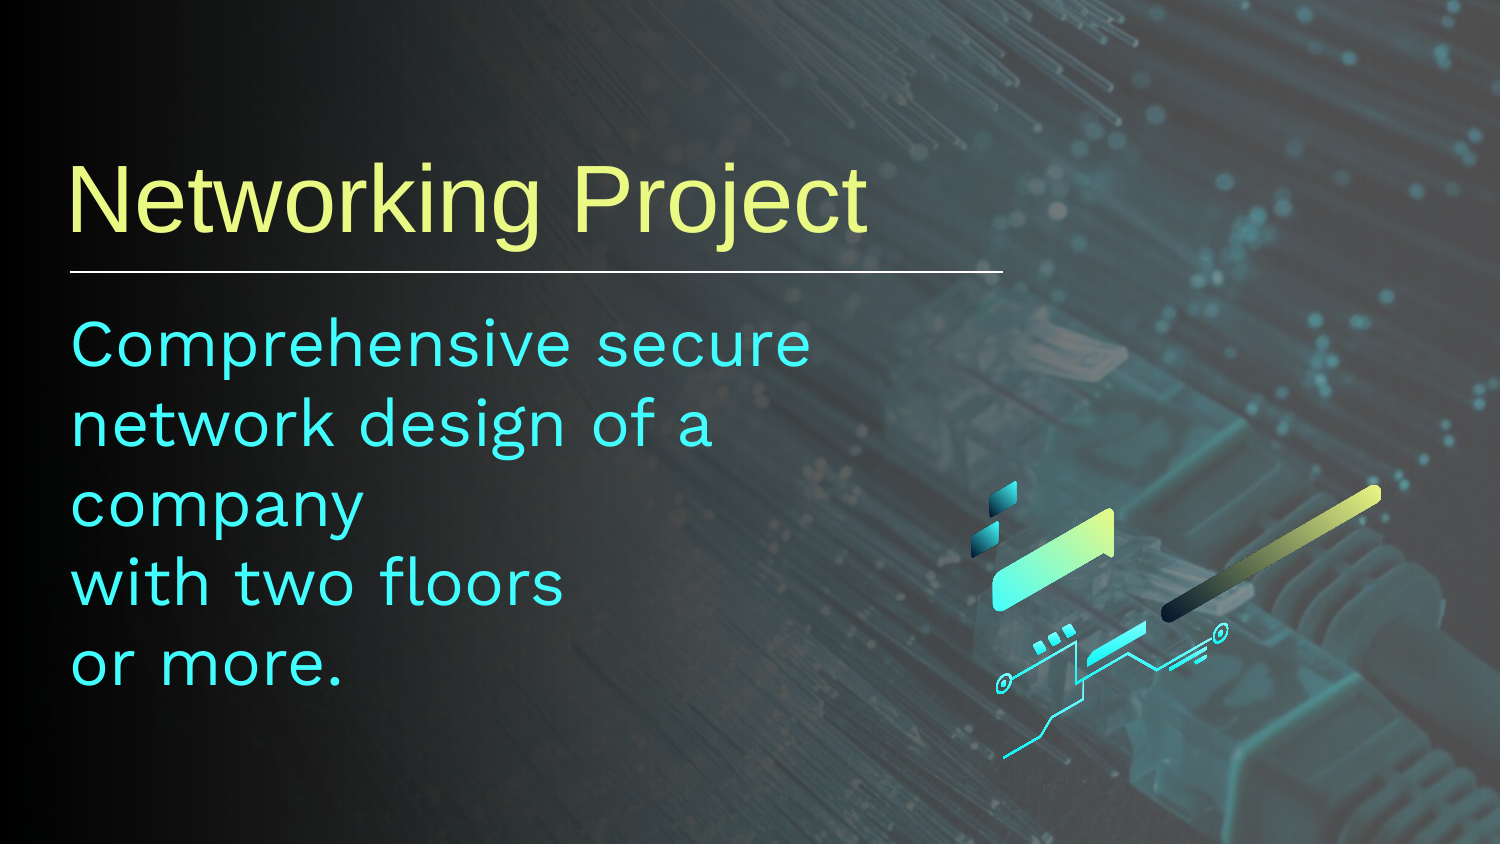

# Networking Project
Comprehensive secure network design of a company
with two floors
or more.